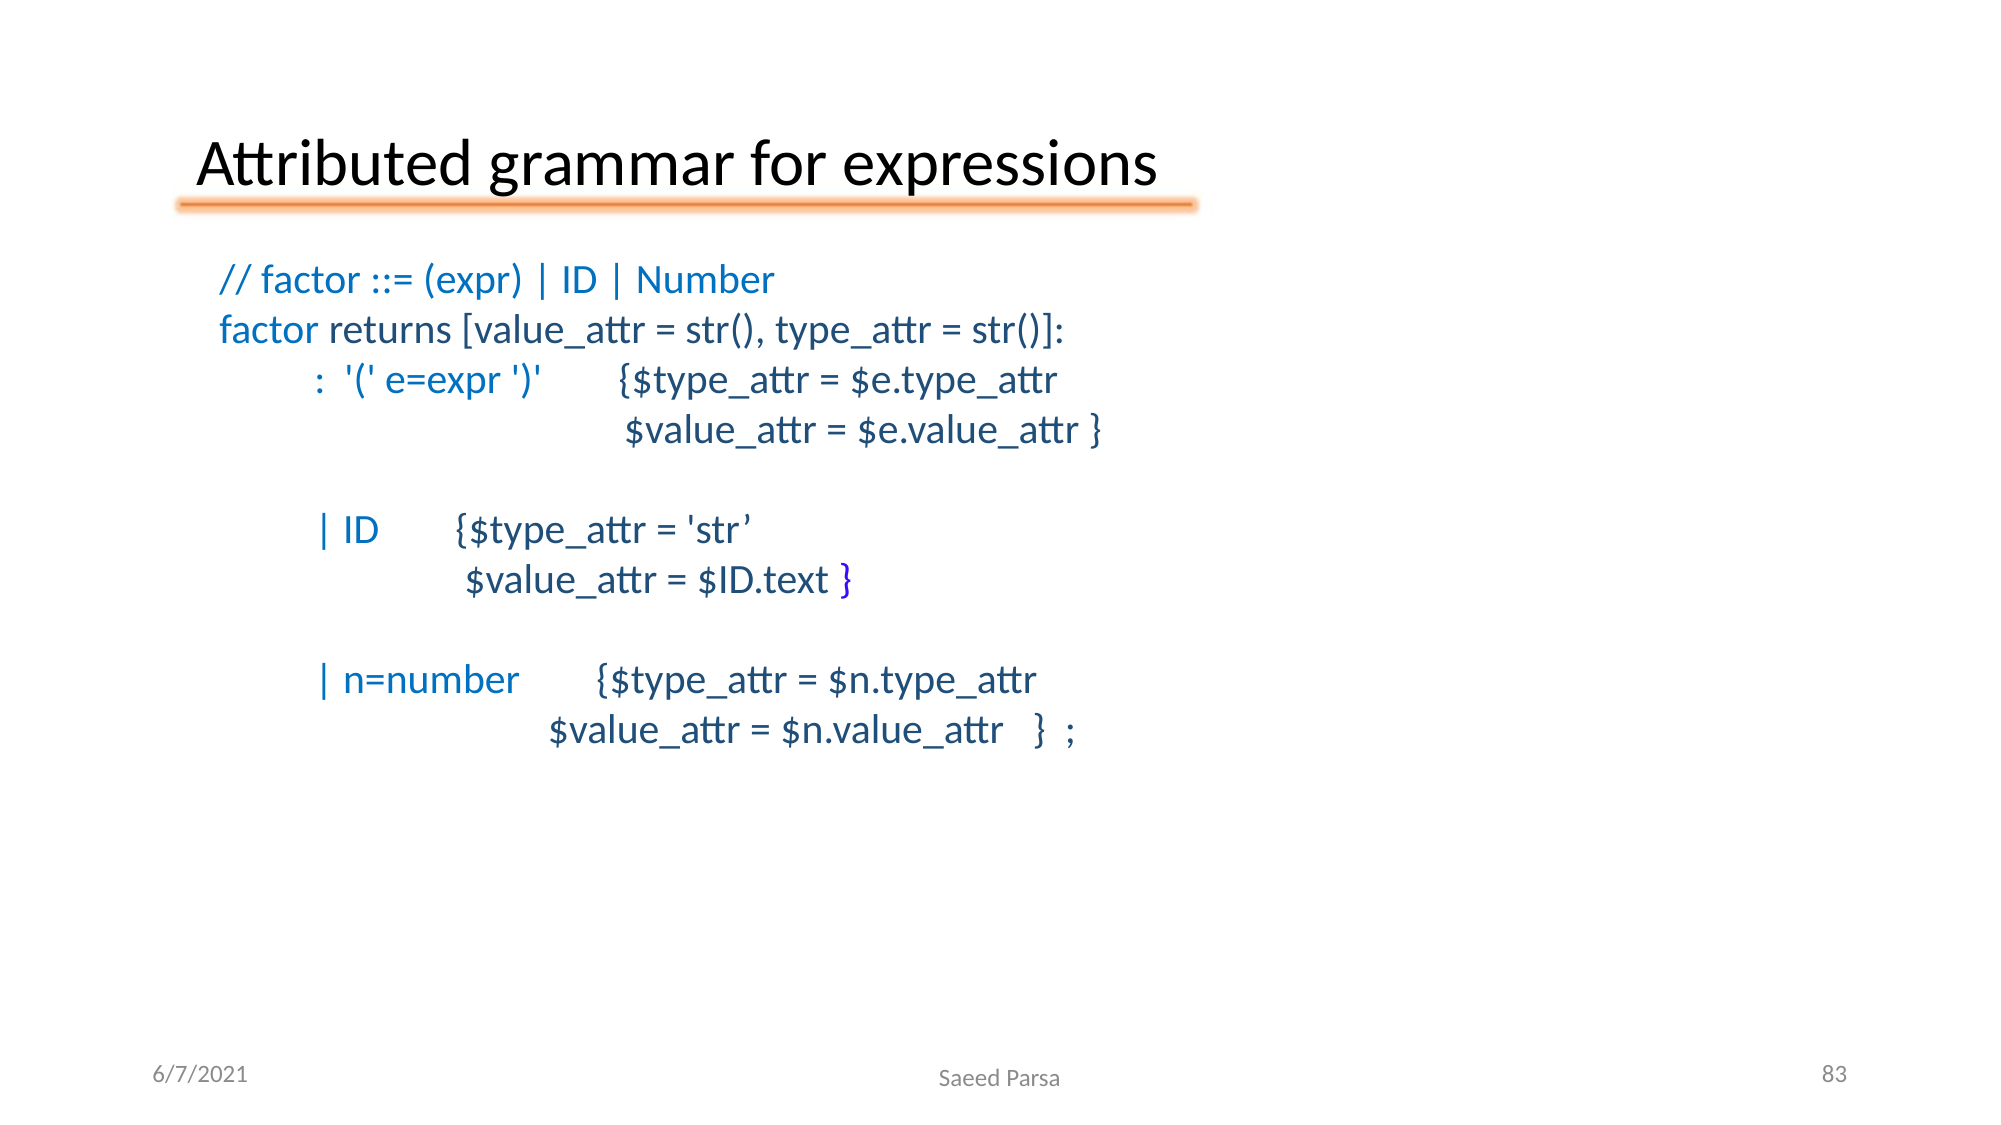

Attributed grammar for expressions
// factor ::= (expr) | ID | Number
factor returns [value_attr = str(), type_attr = str()]:
          :  '(' e=expr ')'        {$type_attr = $e.type_attr
		           $value_attr = $e.value_attr }

          | ID        {$type_attr = 'str’
	          $value_attr = $ID.text }

          | n=number        {$type_attr = $n.type_attr
		   $value_attr = $n.value_attr   }  ;
6/7/2021
Saeed Parsa
83